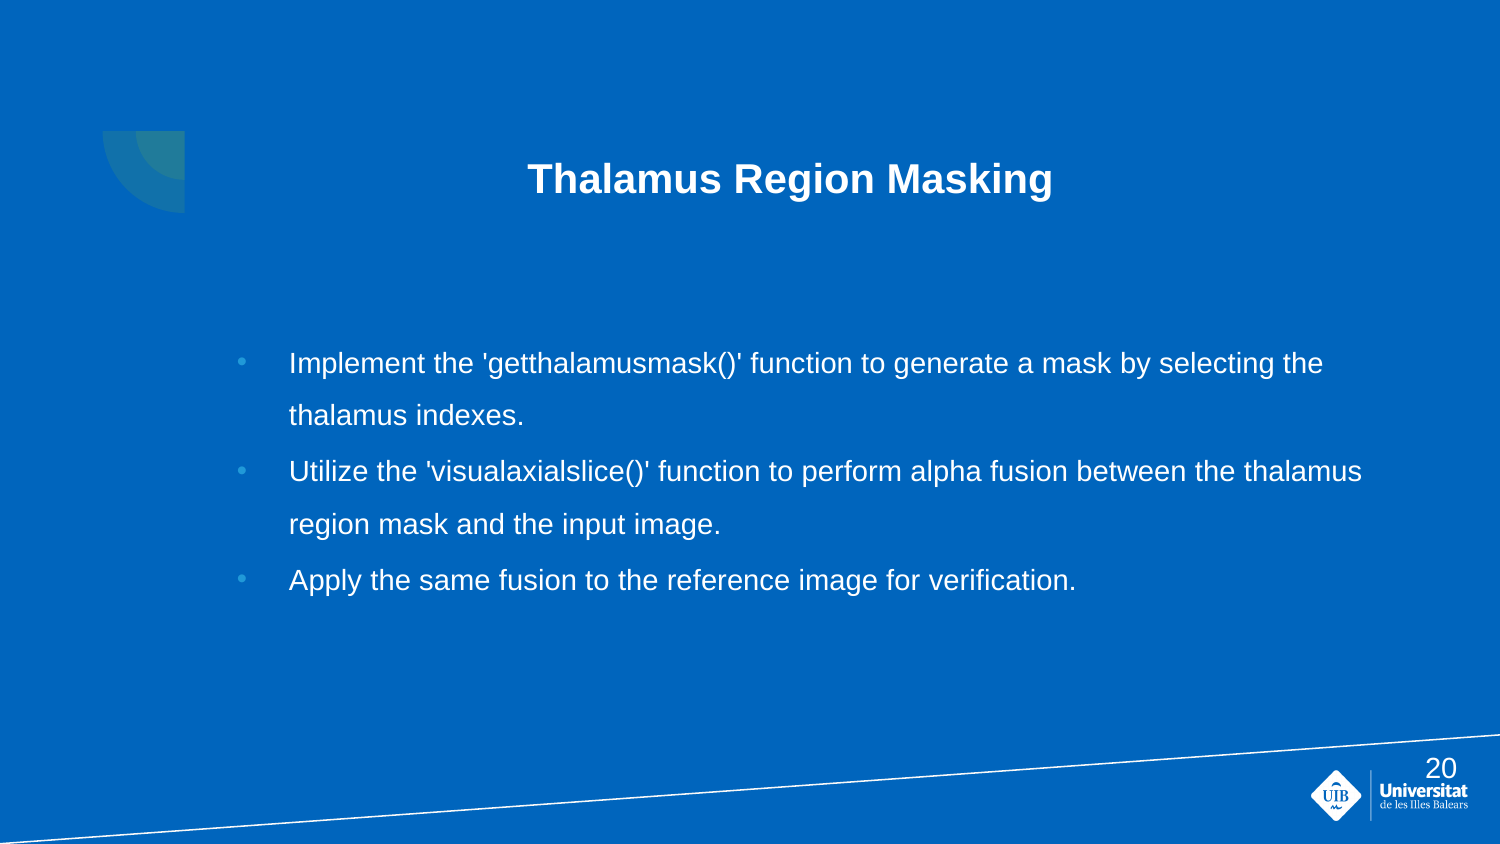

# Thalamus Region Masking
Implement the 'getthalamusmask()' function to generate a mask by selecting the thalamus indexes.
Utilize the 'visualaxialslice()' function to perform alpha fusion between the thalamus region mask and the input image.
Apply the same fusion to the reference image for verification.
20